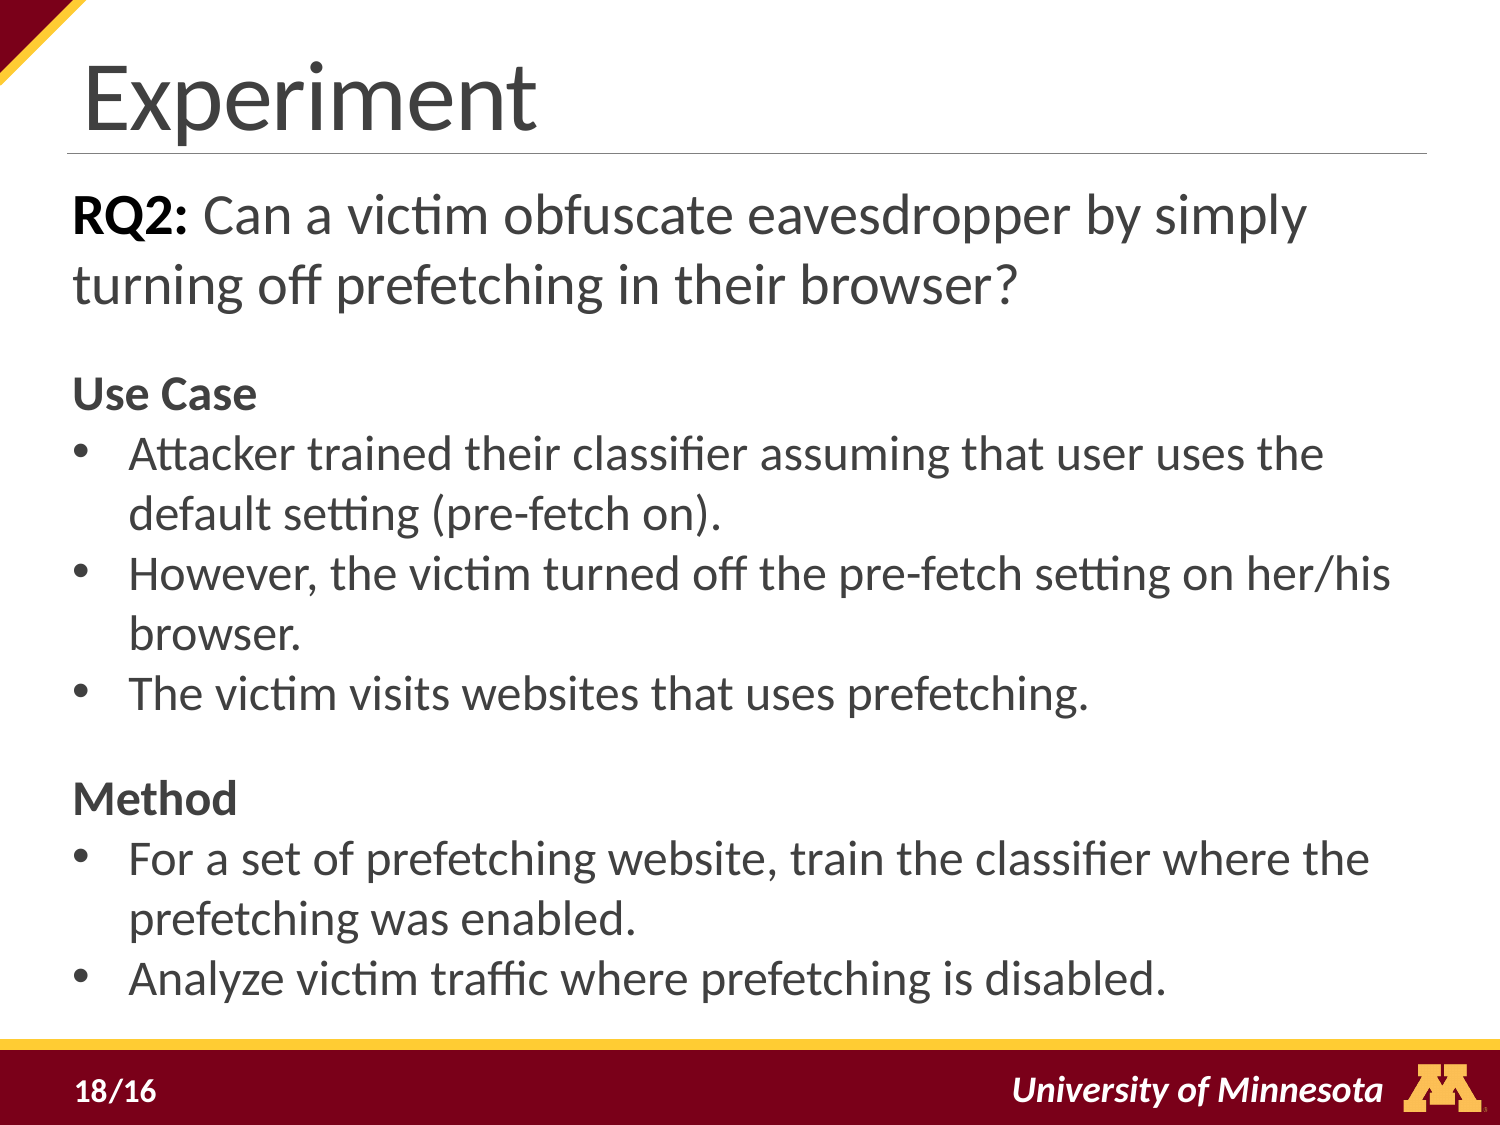

Experiment
RQ2: Can a victim obfuscate eavesdropper by simply turning off prefetching in their browser?

Use Case
Attacker trained their classifier assuming that user uses the default setting (pre-fetch on).
However, the victim turned off the pre-fetch setting on her/his browser.
The victim visits websites that uses prefetching.

Method
For a set of prefetching website, train the classifier where the prefetching was enabled.
Analyze victim traffic where prefetching is disabled.

18